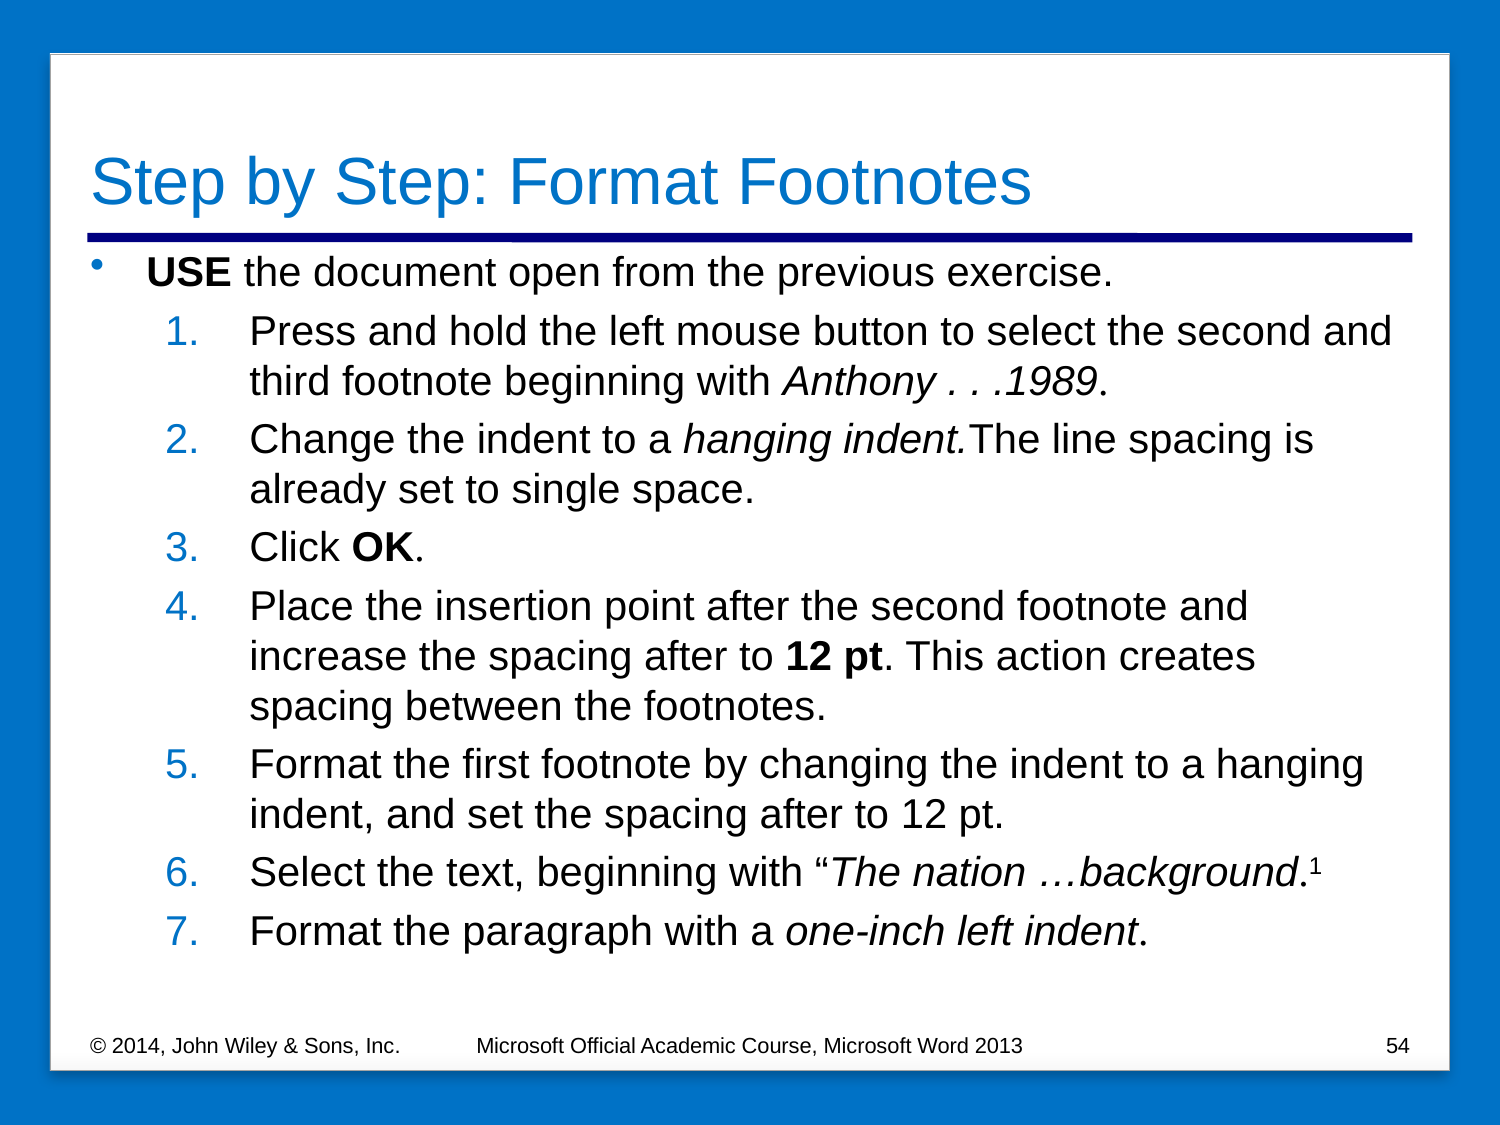

# Step by Step: Format Footnotes
USE the document open from the previous exercise.
Press and hold the left mouse button to select the second and third footnote beginning with Anthony . . .1989.
Change the indent to a hanging indent.The line spacing is already set to single space.
Click OK.
Place the insertion point after the second footnote and increase the spacing after to 12 pt. This action creates spacing between the footnotes.
Format the first footnote by changing the indent to a hanging indent, and set the spacing after to 12 pt.
Select the text, beginning with “The nation …background.1
Format the paragraph with a one-inch left indent.

© 2014, John Wiley & Sons, Inc.
Microsoft Official Academic Course, Microsoft Word 2013
54